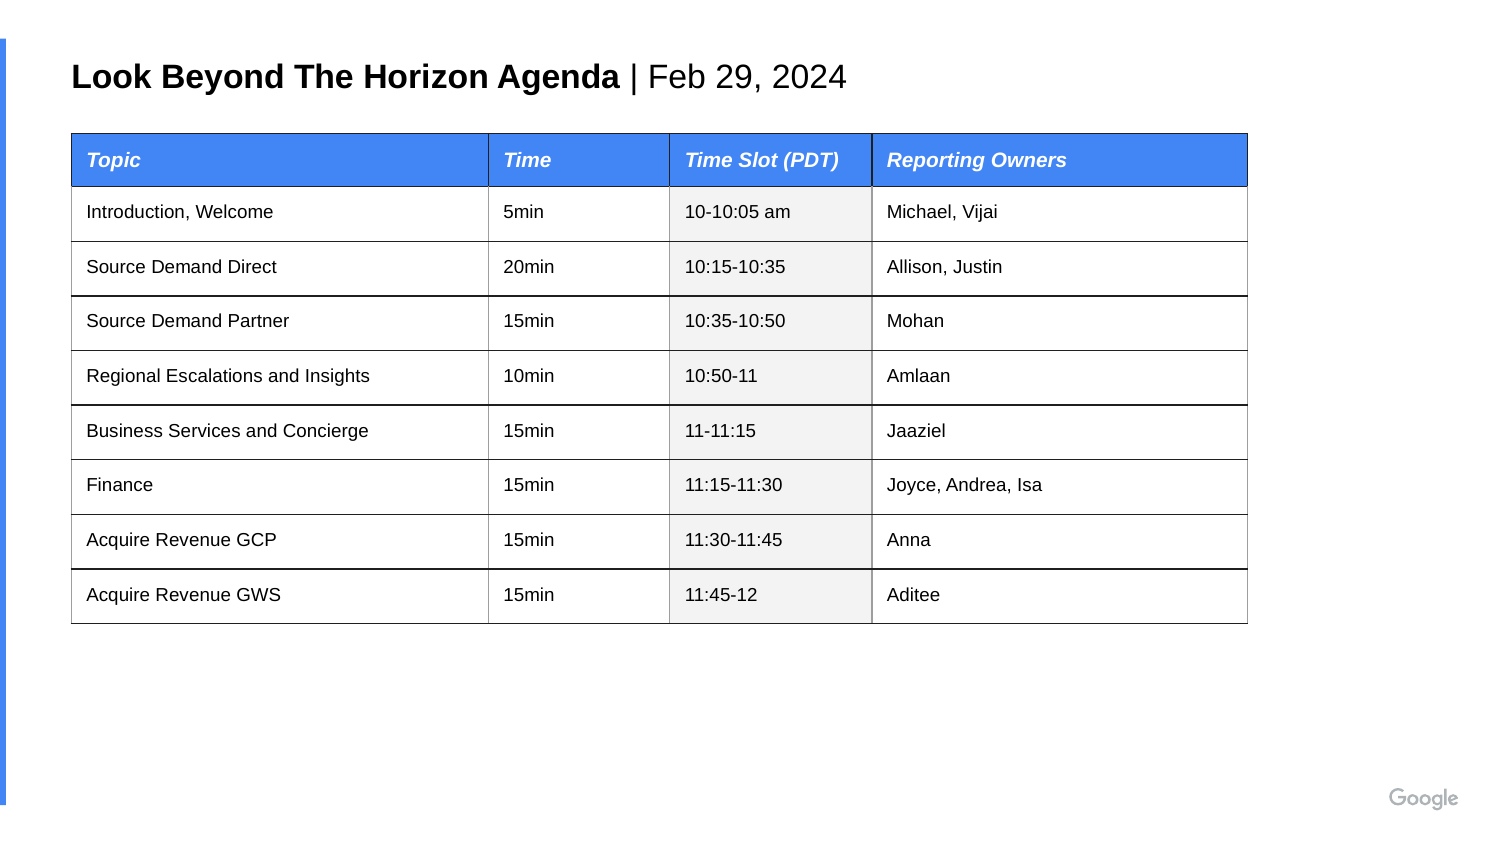

# Look Beyond The Horizon Agenda | Feb 29, 2024
| Topic | Time | Time Slot (PDT) | Reporting Owners |
| --- | --- | --- | --- |
| Introduction, Welcome | 5min | 10-10:05 am | Michael, Vijai |
| Source Demand Direct | 20min | 10:15-10:35 | Allison, Justin |
| Source Demand Partner | 15min | 10:35-10:50 | Mohan |
| Regional Escalations and Insights | 10min | 10:50-11 | Amlaan |
| Business Services and Concierge | 15min | 11-11:15 | Jaaziel |
| Finance | 15min | 11:15-11:30 | Joyce, Andrea, Isa |
| Acquire Revenue GCP | 15min | 11:30-11:45 | Anna |
| Acquire Revenue GWS | 15min | 11:45-12 | Aditee |